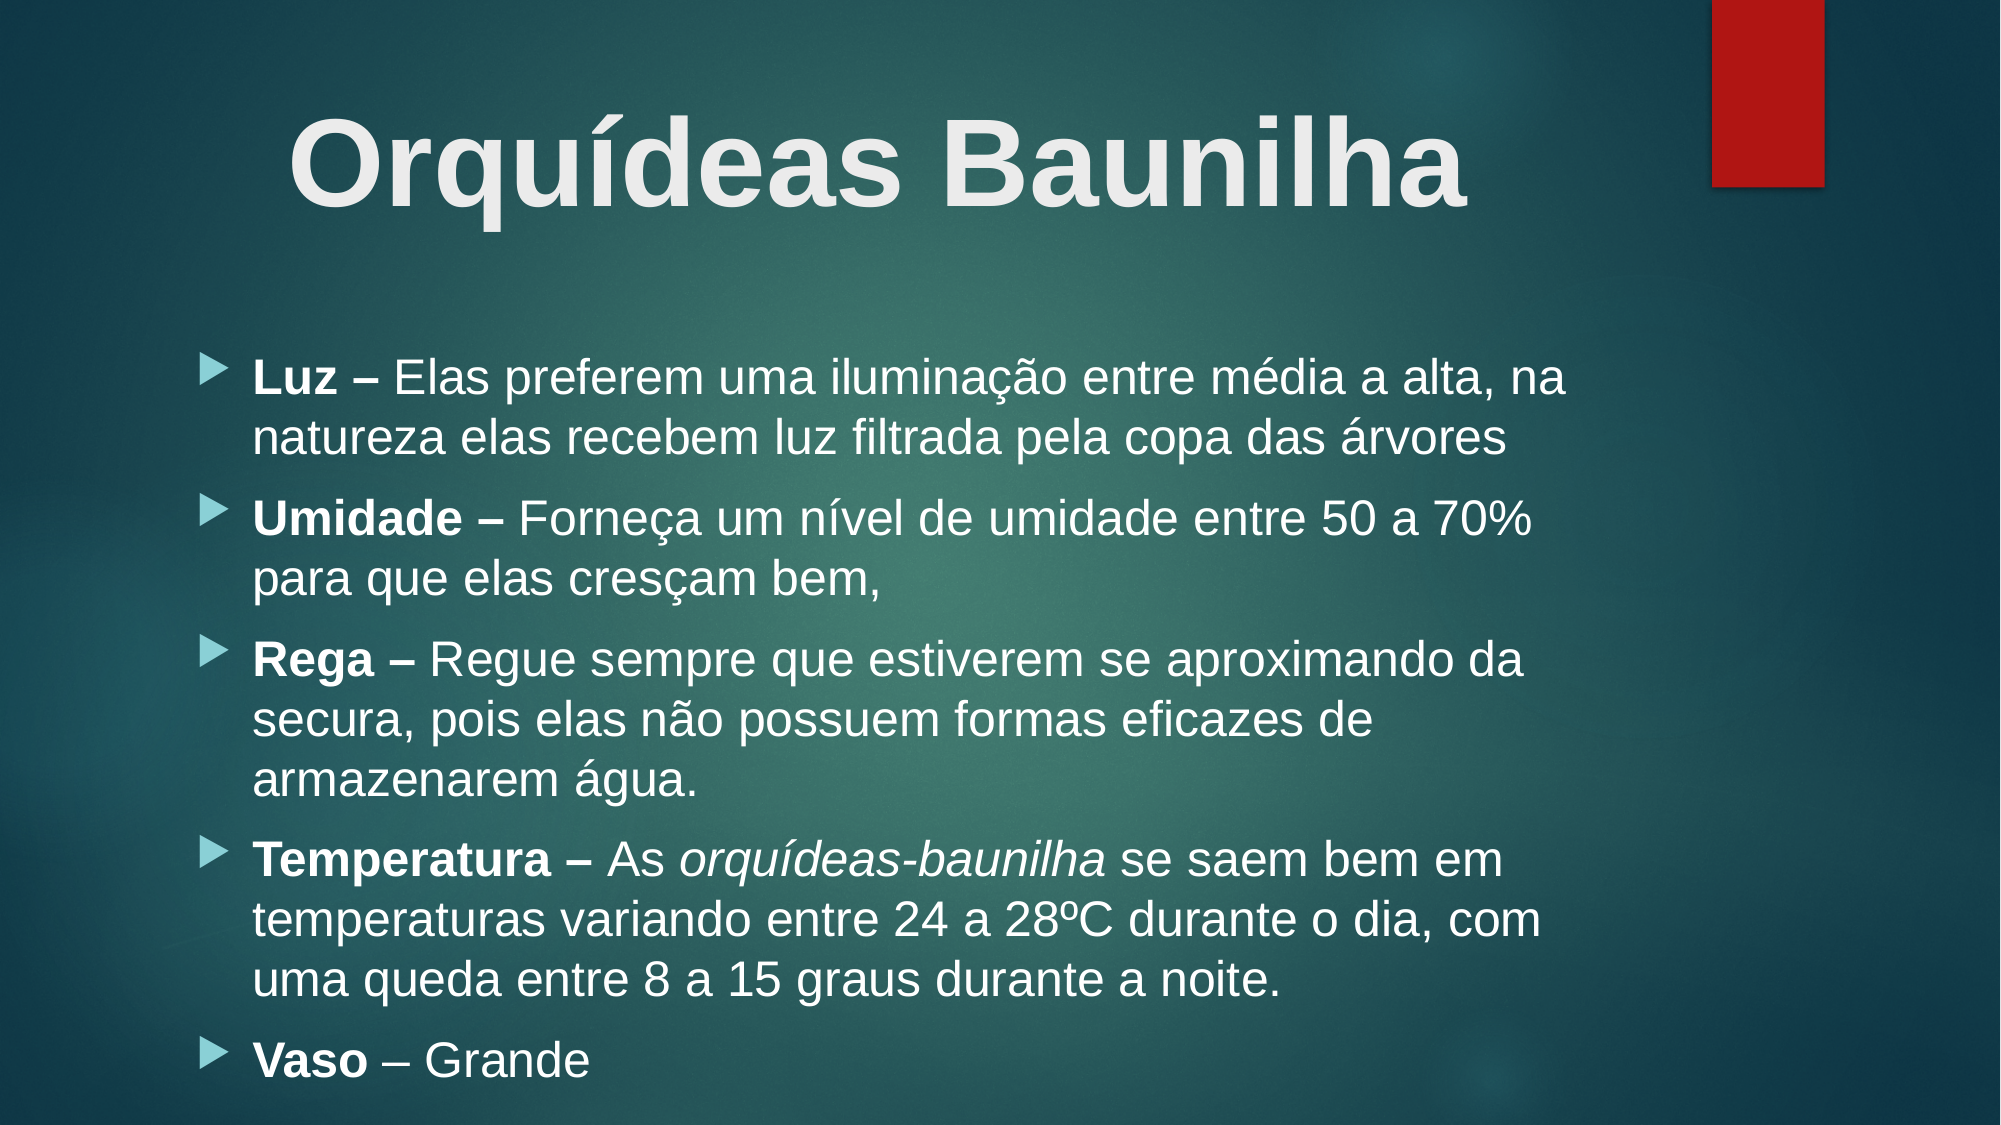

# Orquídeas Baunilha
Luz – Elas preferem uma iluminação entre média a alta, na natureza elas recebem luz filtrada pela copa das árvores
Umidade – Forneça um nível de umidade entre 50 a 70% para que elas cresçam bem,
Rega – Regue sempre que estiverem se aproximando da secura, pois elas não possuem formas eficazes de armazenarem água.
Temperatura – As orquídeas-baunilha se saem bem em temperaturas variando entre 24 a 28ºC durante o dia, com uma queda entre 8 a 15 graus durante a noite.
Vaso – Grande